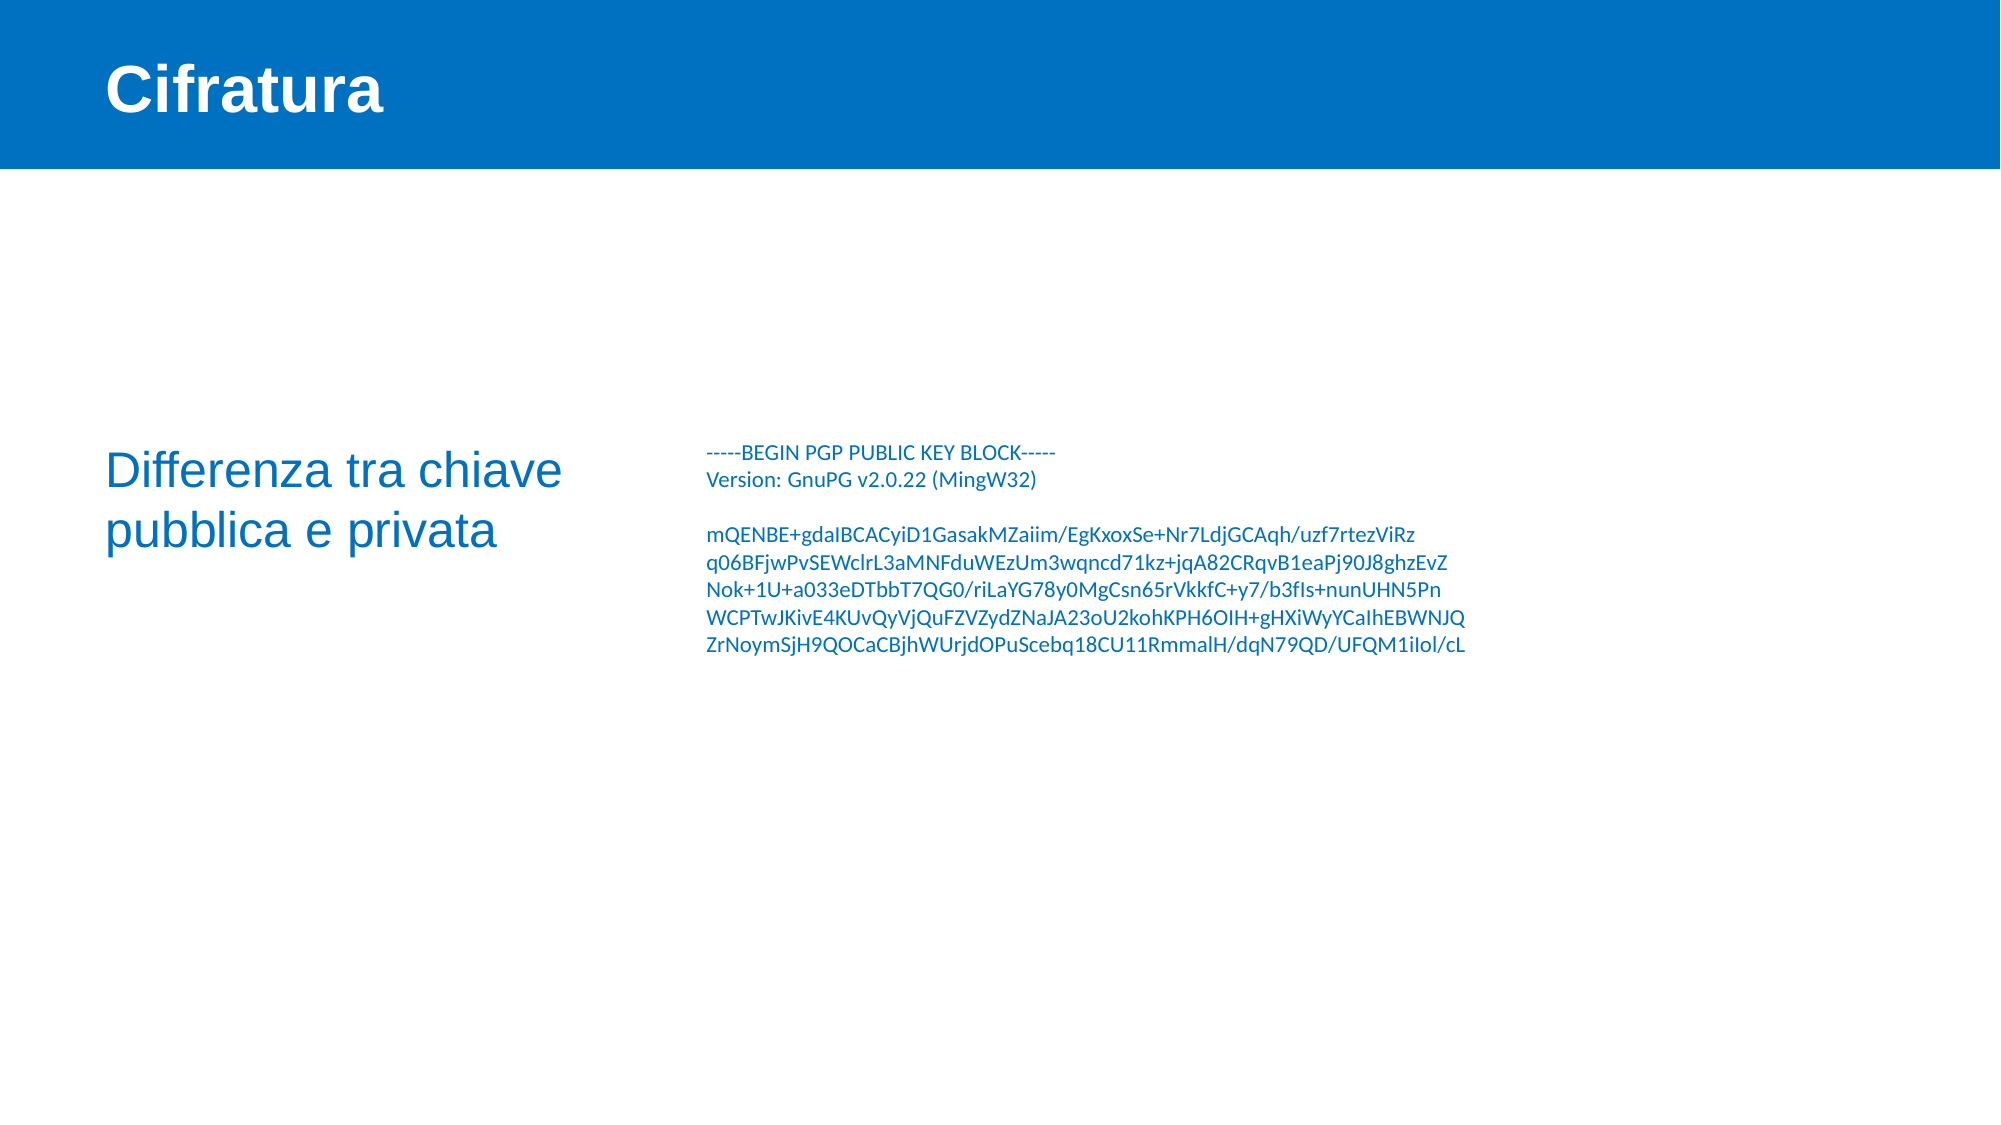

Cifratura
Differenza tra chiave pubblica e privata
-----BEGIN PGP PUBLIC KEY BLOCK-----
Version: GnuPG v2.0.22 (MingW32)

mQENBE+gdaIBCACyiD1GasakMZaiim/EgKxoxSe+Nr7LdjGCAqh/uzf7rtezViRz
q06BFjwPvSEWclrL3aMNFduWEzUm3wqncd71kz+jqA82CRqvB1eaPj90J8ghzEvZ
Nok+1U+a033eDTbbT7QG0/riLaYG78y0MgCsn65rVkkfC+y7/b3fIs+nunUHN5Pn
WCPTwJKivE4KUvQyVjQuFZVZydZNaJA23oU2kohKPH6OIH+gHXiWyYCaIhEBWNJQ
ZrNoymSjH9QOCaCBjhWUrjdOPuScebq18CU11RmmalH/dqN79QD/UFQM1iIol/cL